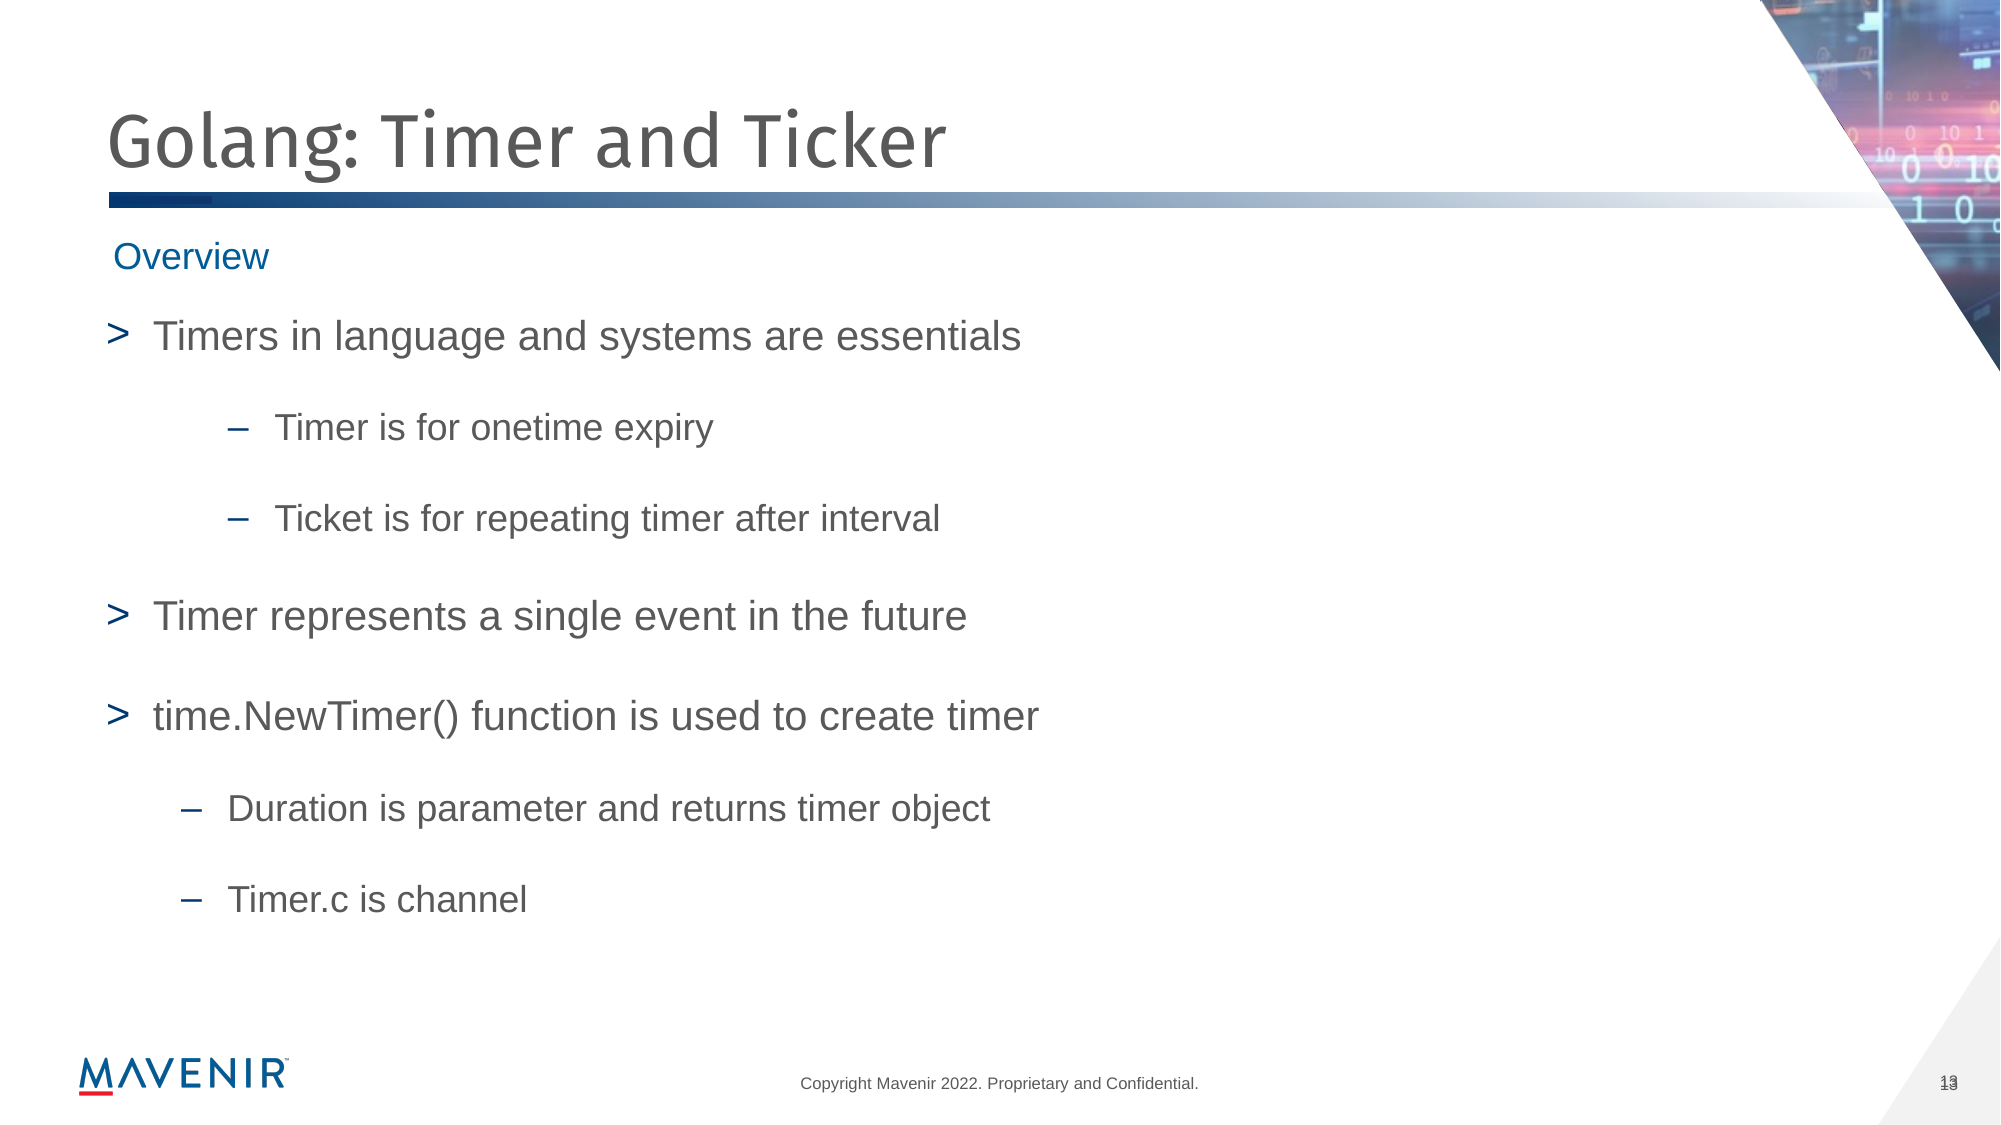

# Golang: Timer and Ticker

Overview

Timers in language and systems are essentials
Timer is for onetime expiry
Ticket is for repeating timer after interval
Timer represents a single event in the future
time.NewTimer() function is used to create timer
Duration is parameter and returns timer object
Timer.c is channel

13